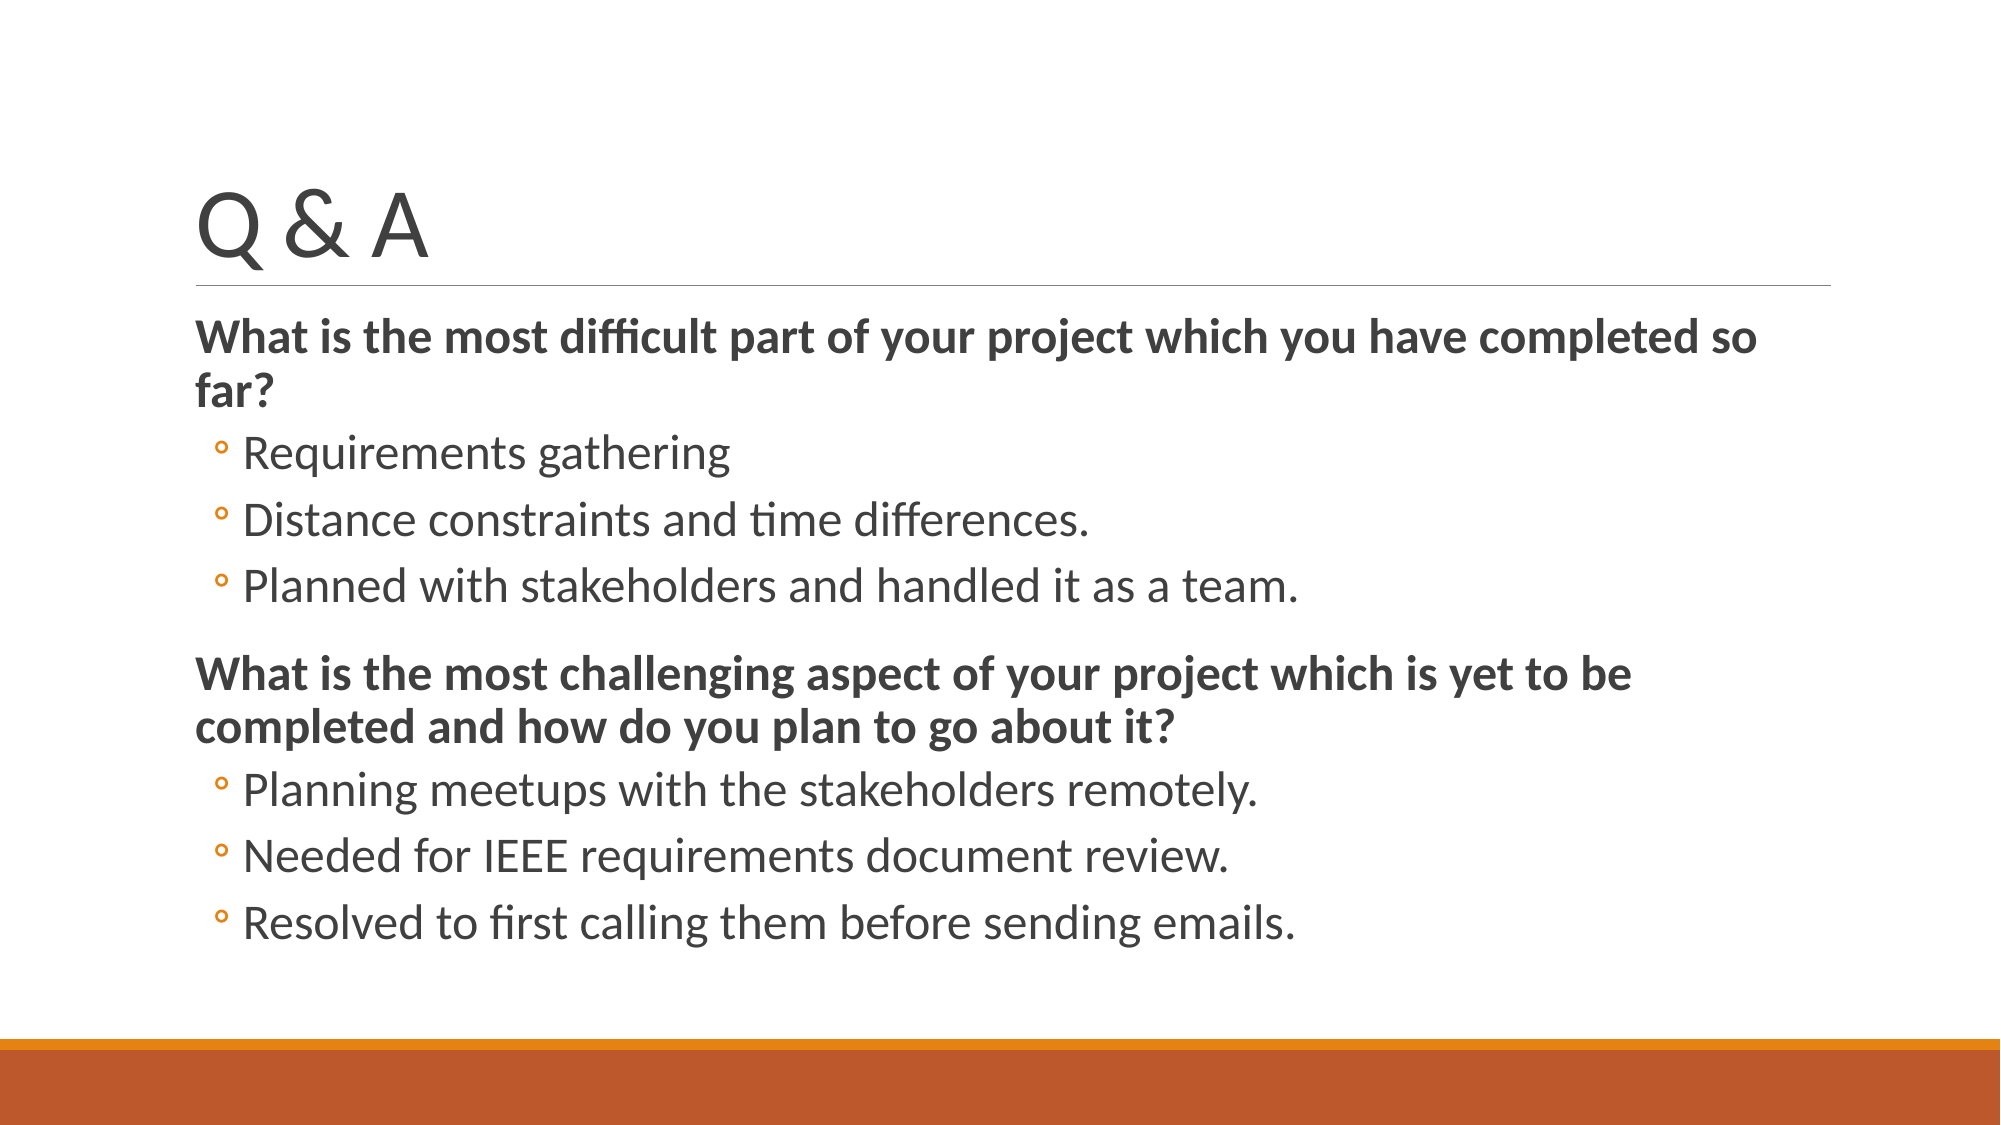

# Q & A
What is the most difficult part of your project which you have completed so far?
Requirements gathering
Distance constraints and time differences.
Planned with stakeholders and handled it as a team.
What is the most challenging aspect of your project which is yet to be completed and how do you plan to go about it?
Planning meetups with the stakeholders remotely.
Needed for IEEE requirements document review.
Resolved to first calling them before sending emails.